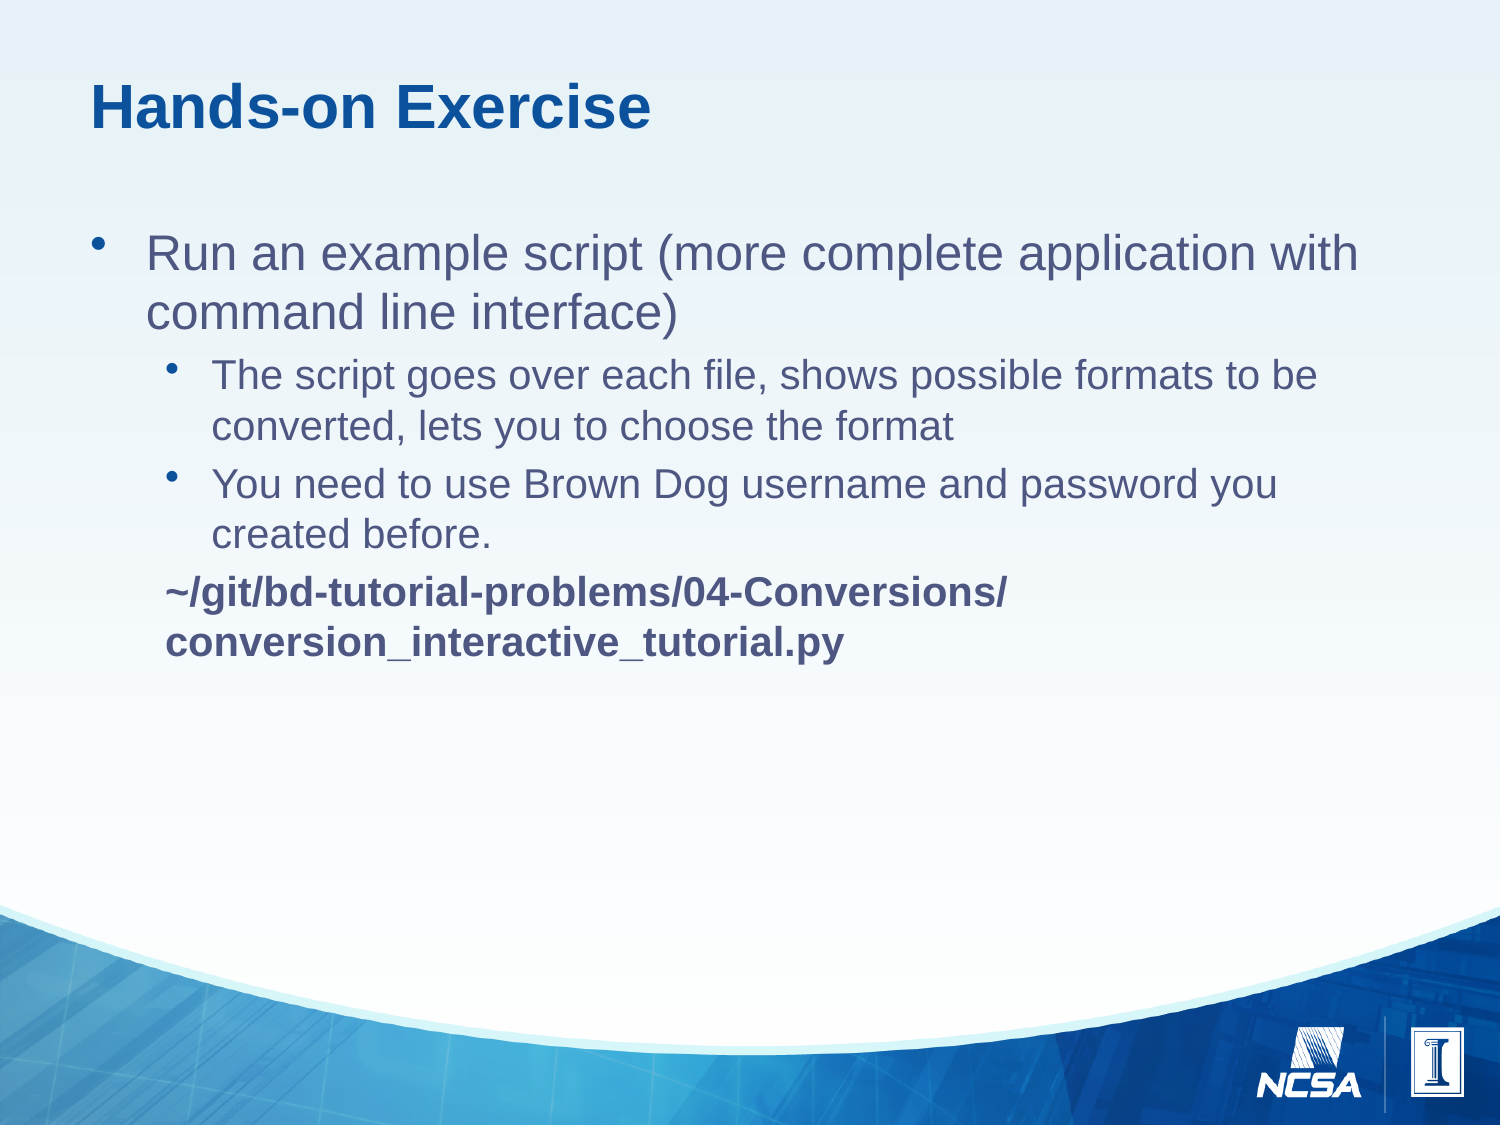

# Hands-on Exercise
Run an example script (more complete application with command line interface)
The script goes over each file, shows possible formats to be converted, lets you to choose the format
You need to use Brown Dog username and password you created before.
~/git/bd-tutorial-problems/04-Conversions/conversion_interactive_tutorial.py